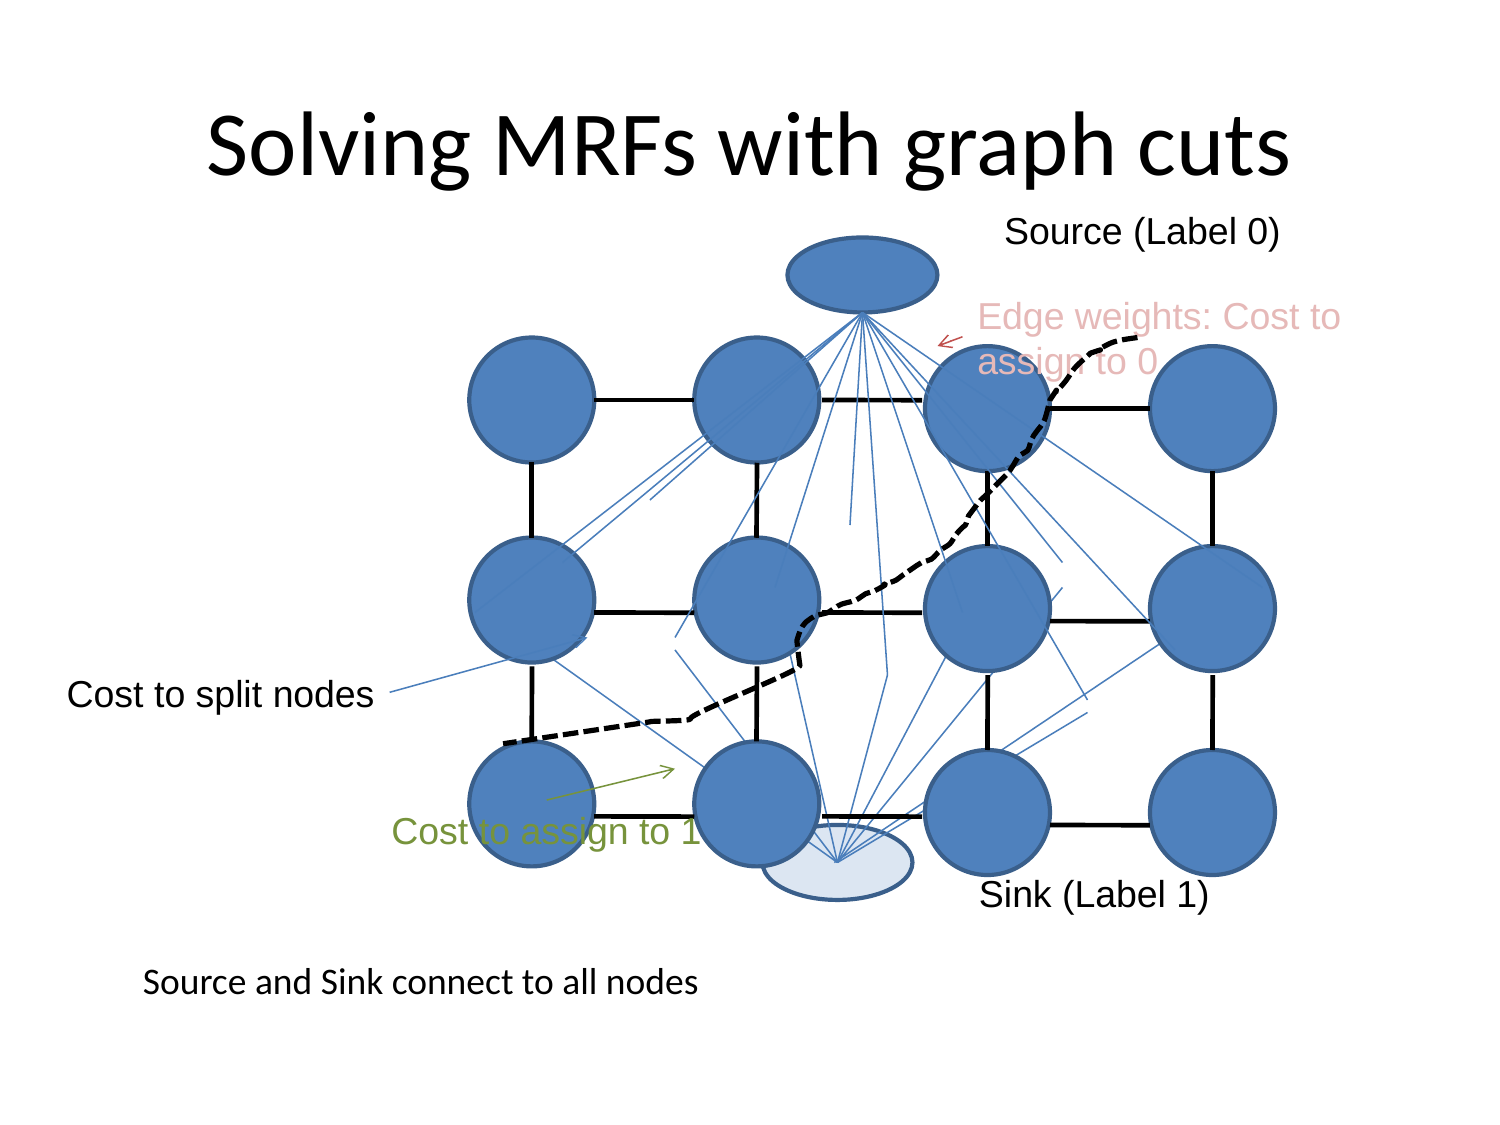

# Solving MRFs with graph cuts
Source (Label 0)

Edge weights: Cost to assign to 0

Cost to split nodes
Cost to assign to 1

Sink (Label 1)
Source and Sink connect to all nodes